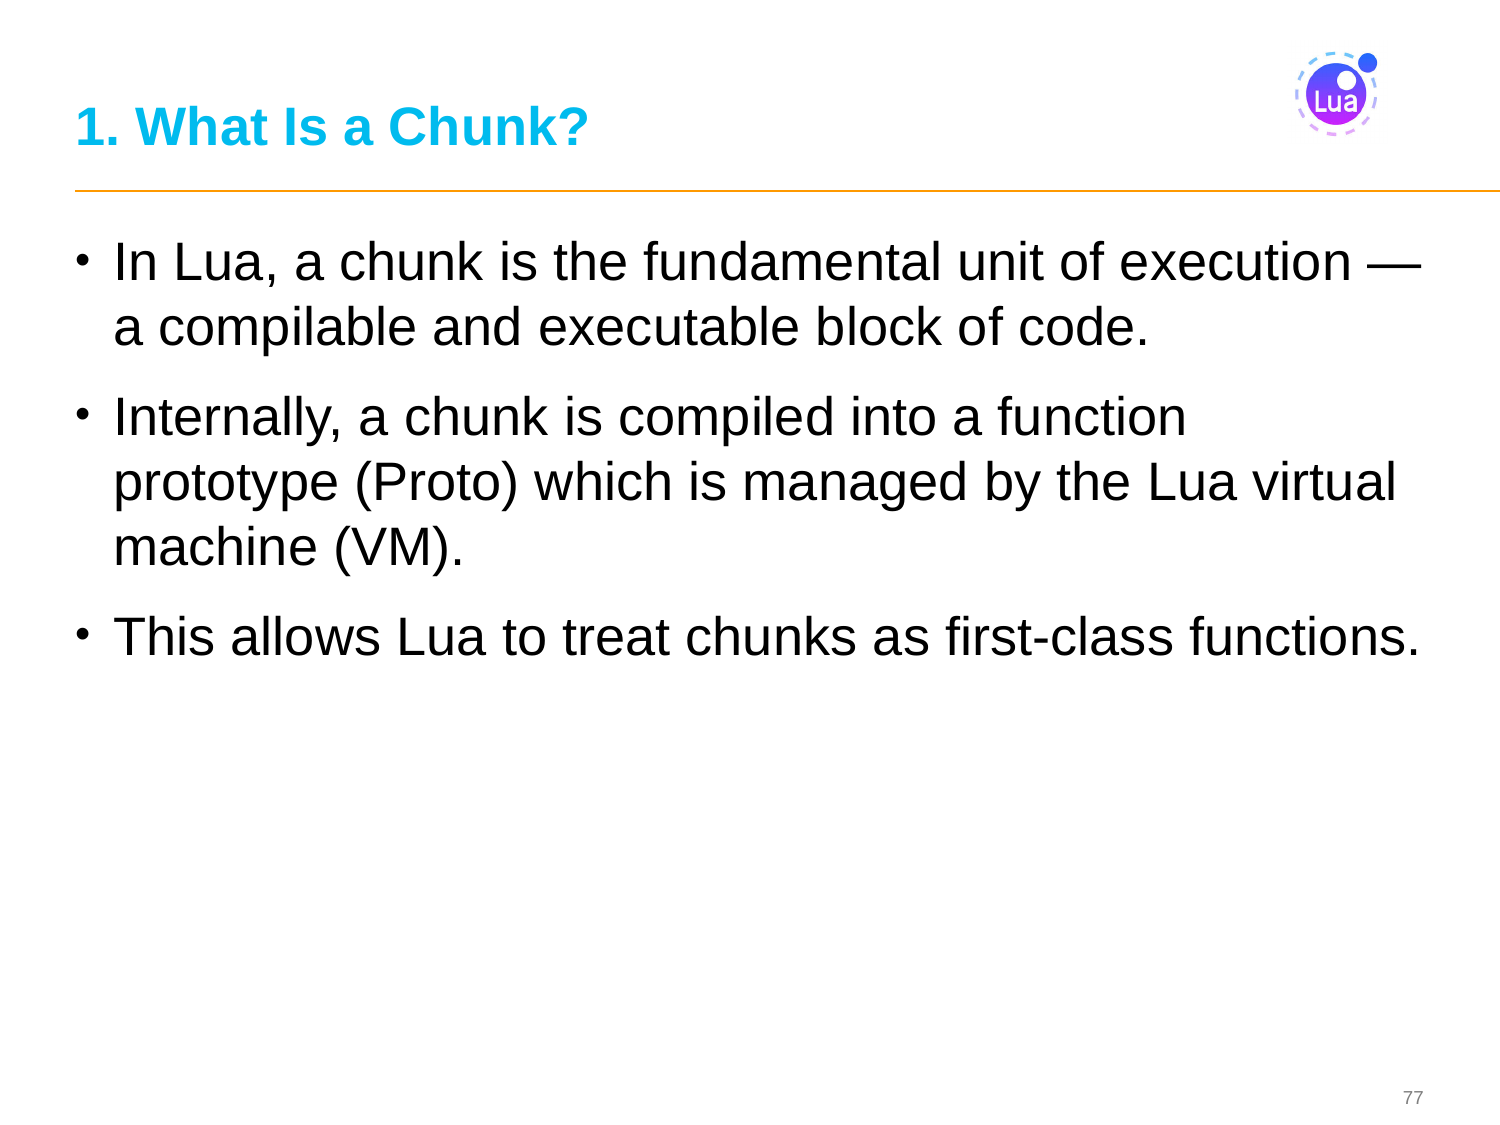

# 1. What Is a Chunk?
In Lua, a chunk is the fundamental unit of execution — a compilable and executable block of code.
Internally, a chunk is compiled into a function prototype (Proto) which is managed by the Lua virtual machine (VM).
This allows Lua to treat chunks as first-class functions.